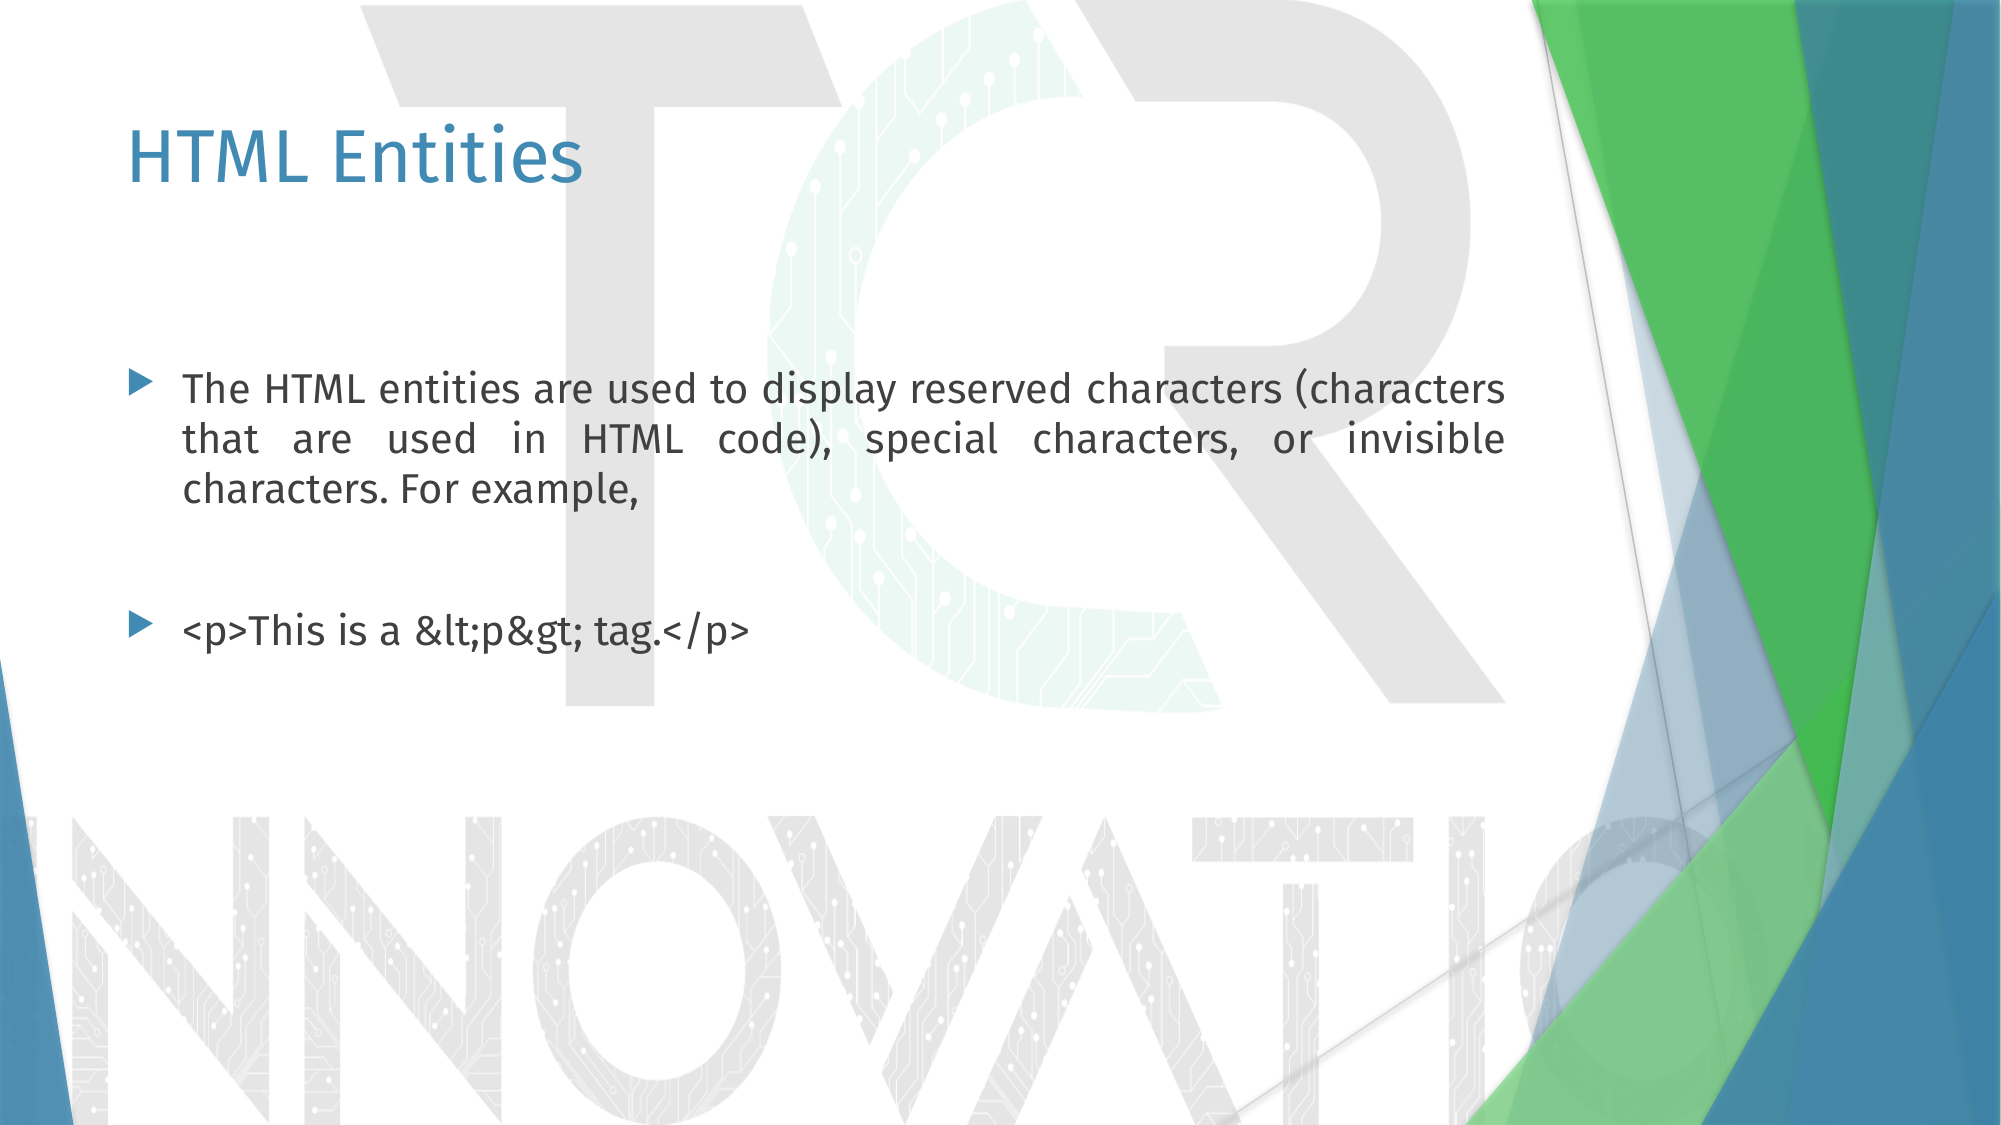

# HTML Entities
The HTML entities are used to display reserved characters (characters that are used in HTML code), special characters, or invisible characters. For example,

<p>This is a &lt;p&gt; tag.</p>